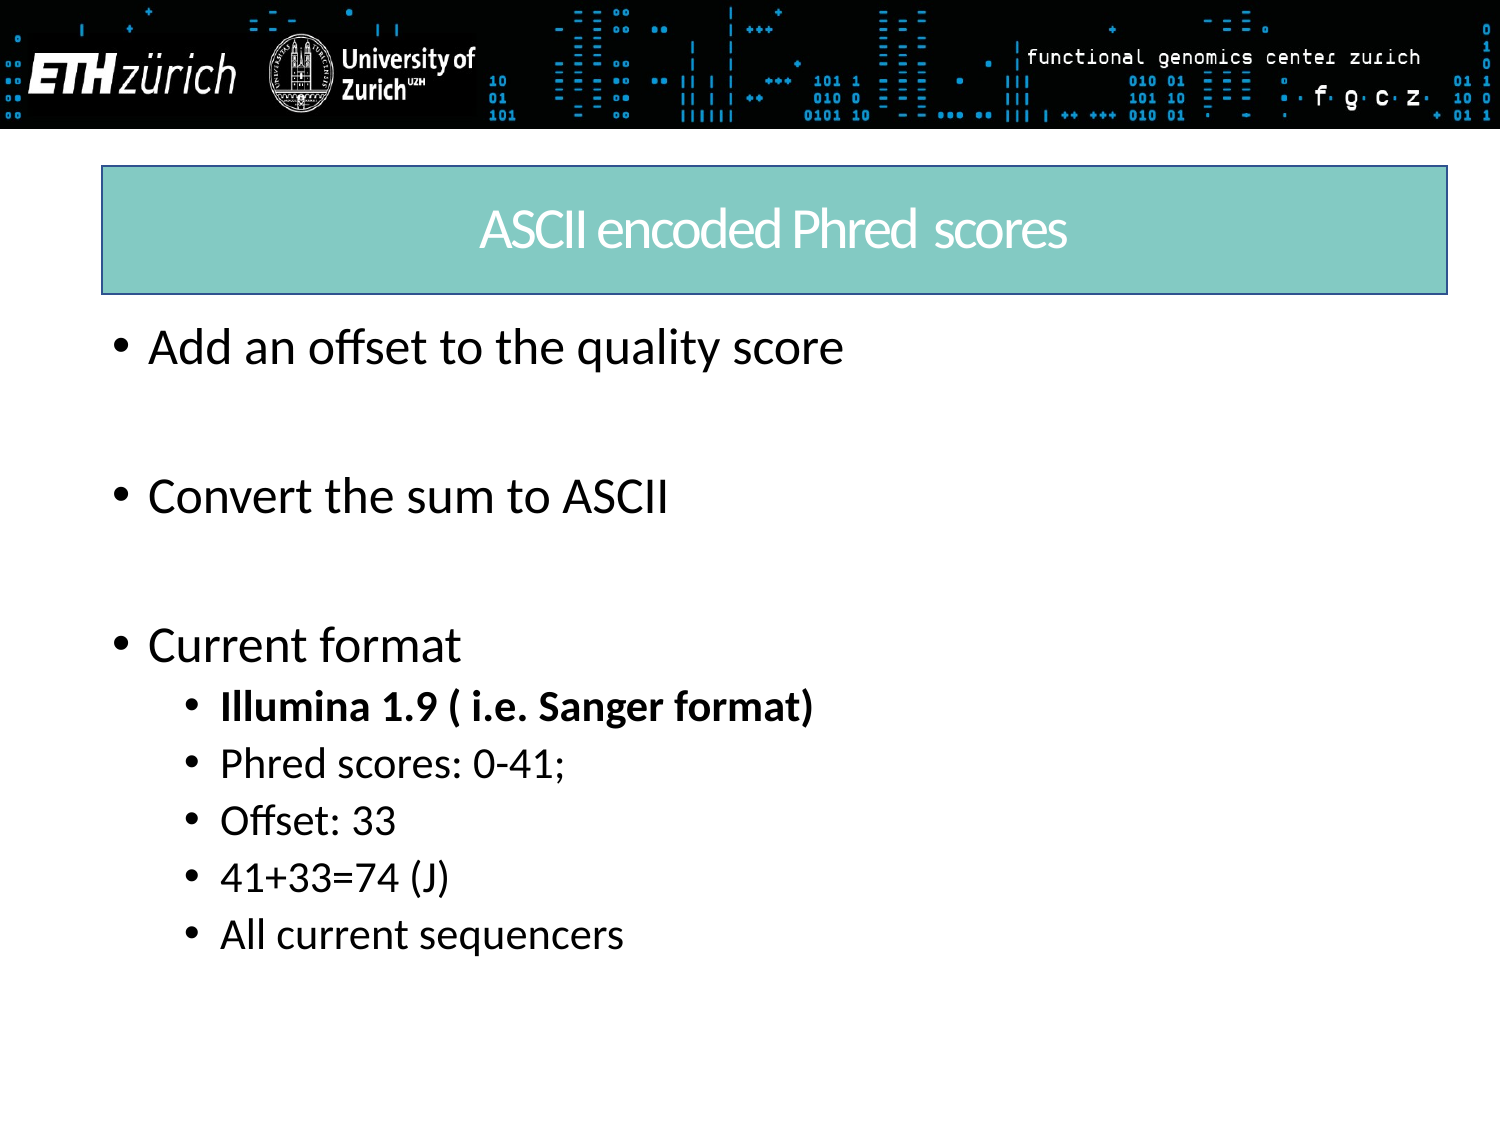

ASCII encoded Phred scores
Add an offset to the quality score

Convert the sum to ASCII

Current format
Illumina 1.9 ( i.e. Sanger format)
Phred scores: 0-41;
Offset: 33
41+33=74 (J)
All current sequencers